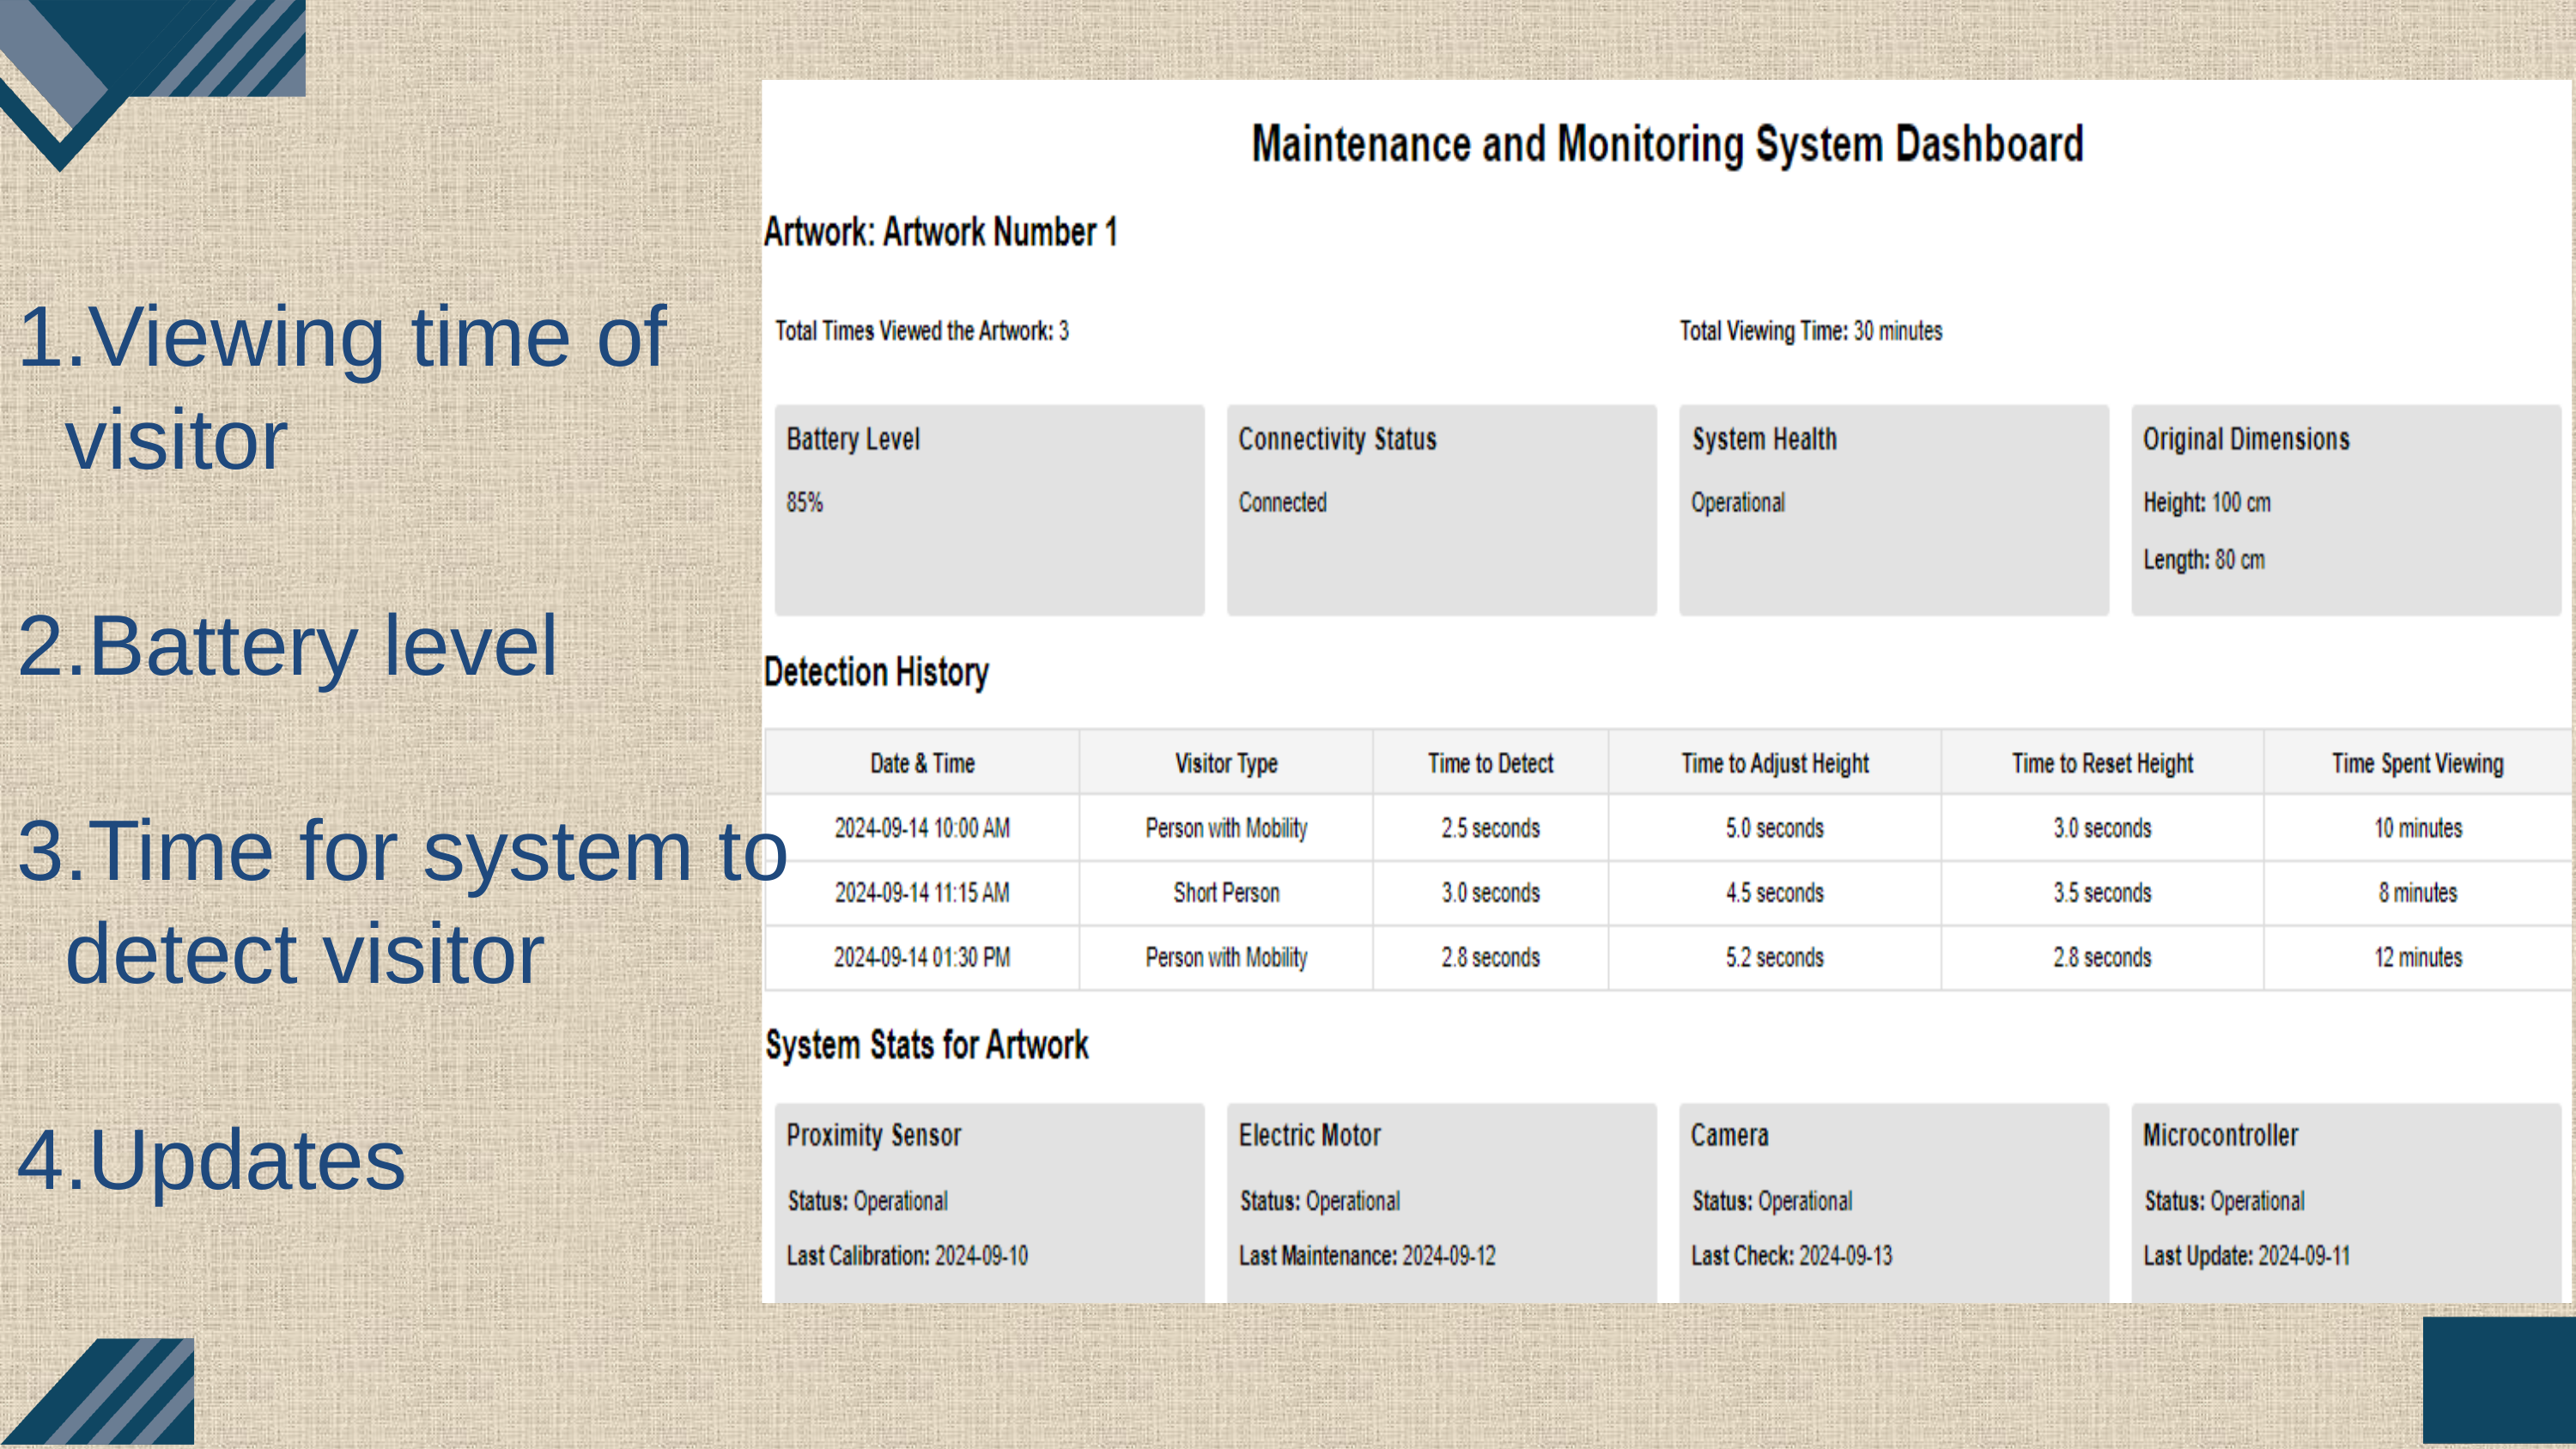

Viewing time of visitor

Battery level

Time for system to detect visitor

Updates